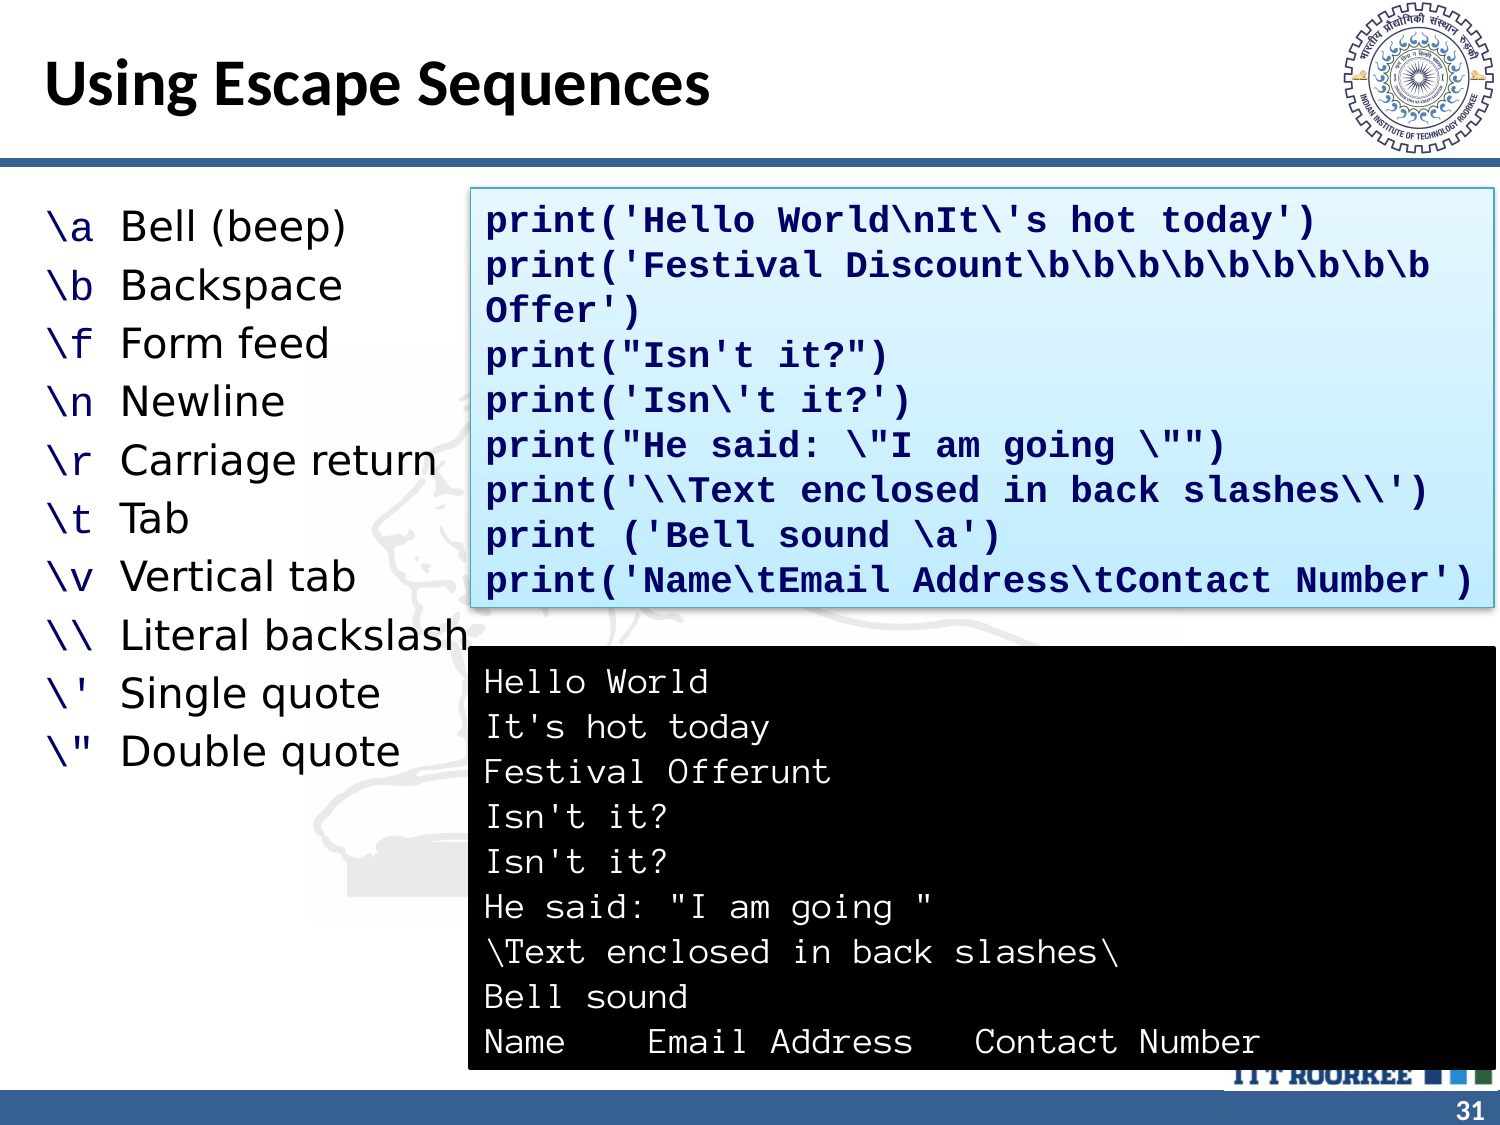

# Using Escape Sequences
print('Hello World\nIt\'s hot today')
print('Festival Discount\b\b\b\b\b\b\b\b\b Offer')
print("Isn't it?")
print('Isn\'t it?')
print("He said: \"I am going \"")
print('\\Text enclosed in back slashes\\')
print ('Bell sound \a')
print('Name\tEmail Address\tContact Number')
\a Bell (beep)
\b Backspace
\f Form feed
\n Newline
\r Carriage return
\t Tab
\v Vertical tab
\\ Literal backslash
\' Single quote
\" Double quote

Hello World
It's hot today
Festival Offerunt
Isn't it?
Isn't it?
He said: "I am going "
\Text enclosed in back slashes\
Bell sound
Name    Email Address   Contact Number